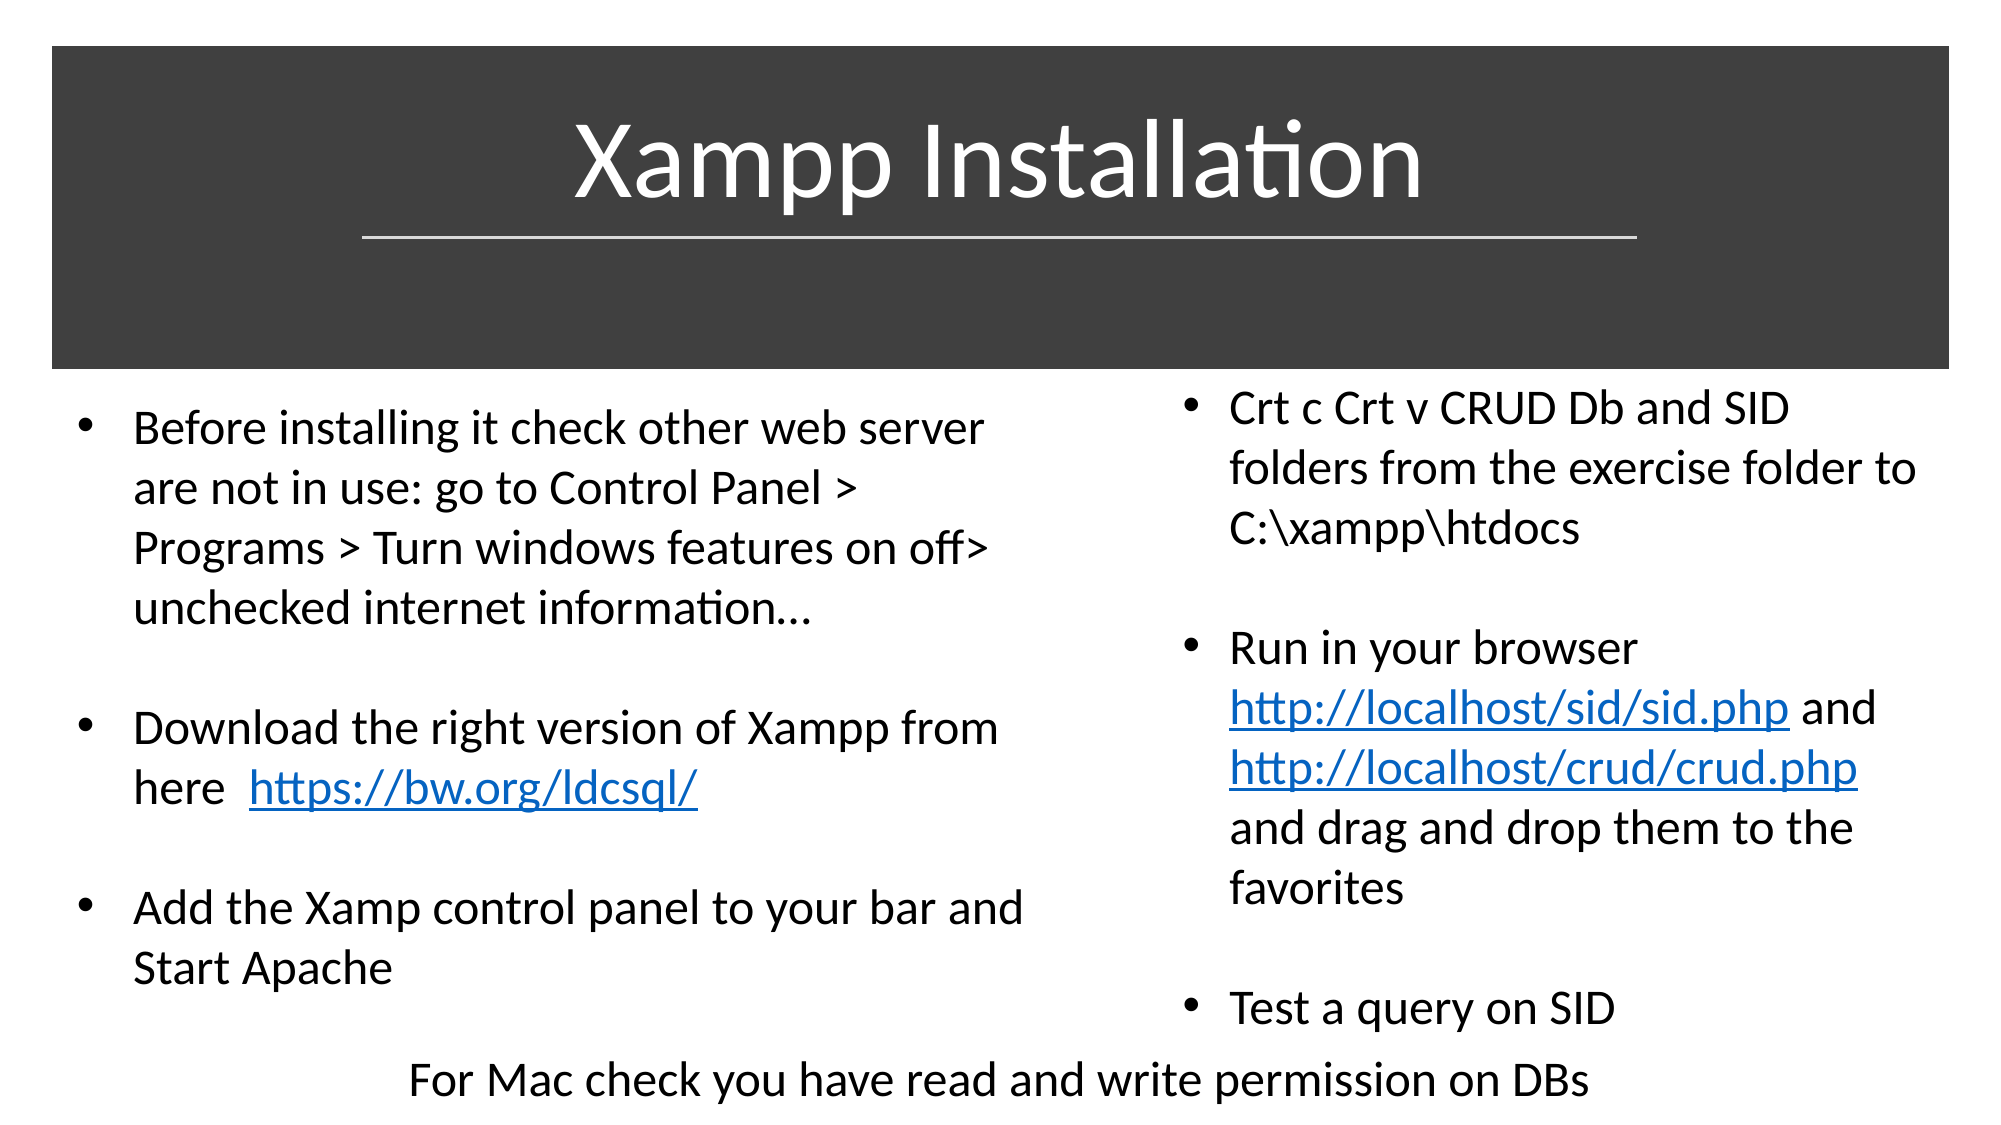

# Xampp Installation
Crt c Crt v CRUD Db and SID folders from the exercise folder to C:\xampp\htdocs

Run in your browser http://localhost/sid/sid.php and http://localhost/crud/crud.php and drag and drop them to the favorites

Test a query on SID
Before installing it check other web server are not in use: go to Control Panel > Programs > Turn windows features on off> unchecked internet information…

Download the right version of Xampp from here  https://bw.org/ldcsql/

Add the Xamp control panel to your bar and Start Apache

For Mac check you have read and write permission on DBs